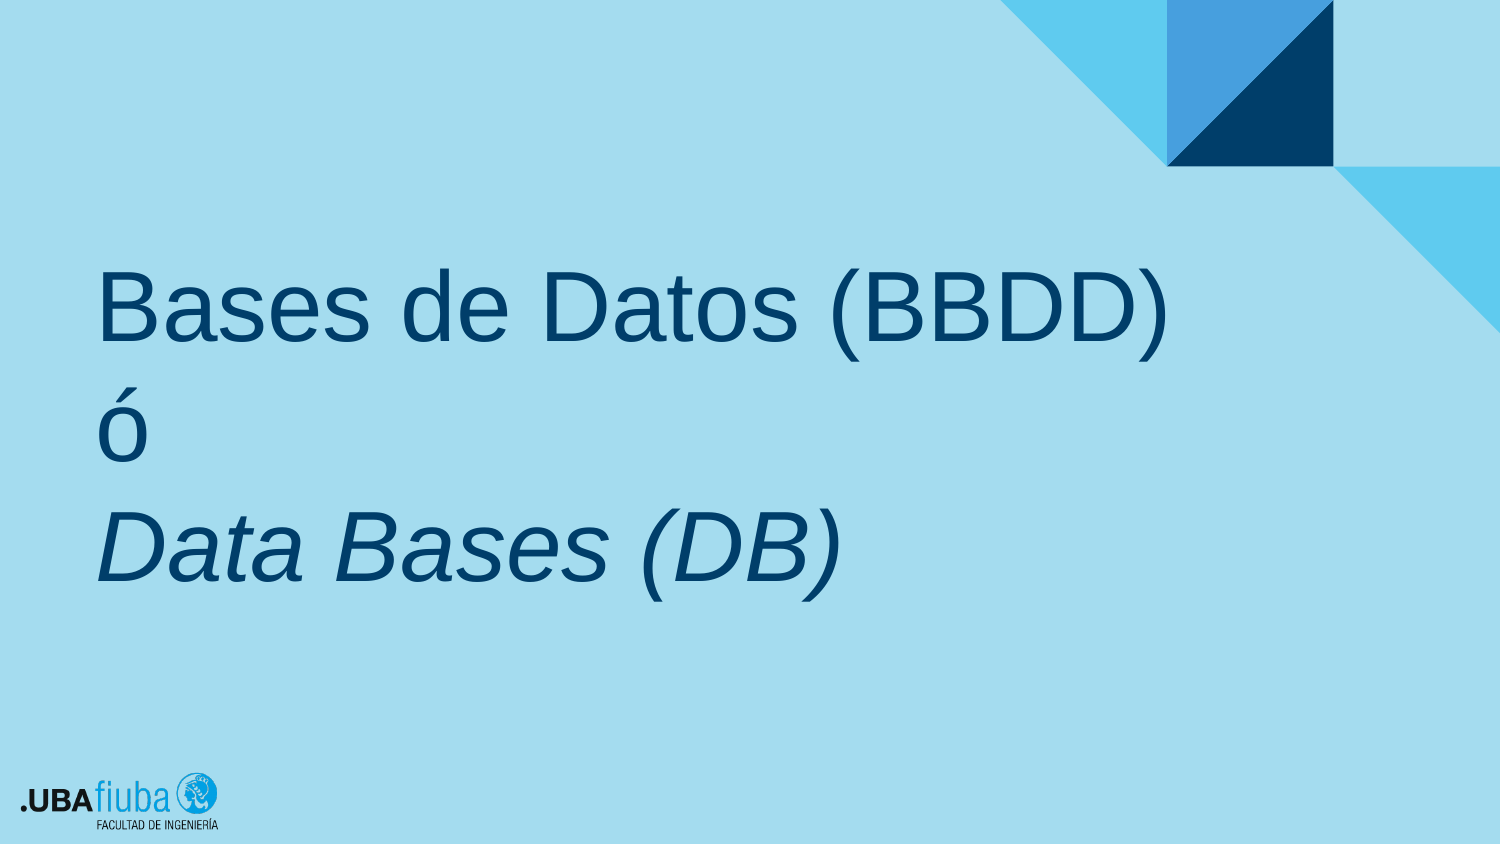

# Bases de Datos (BBDD)
ó
Data Bases (DB)